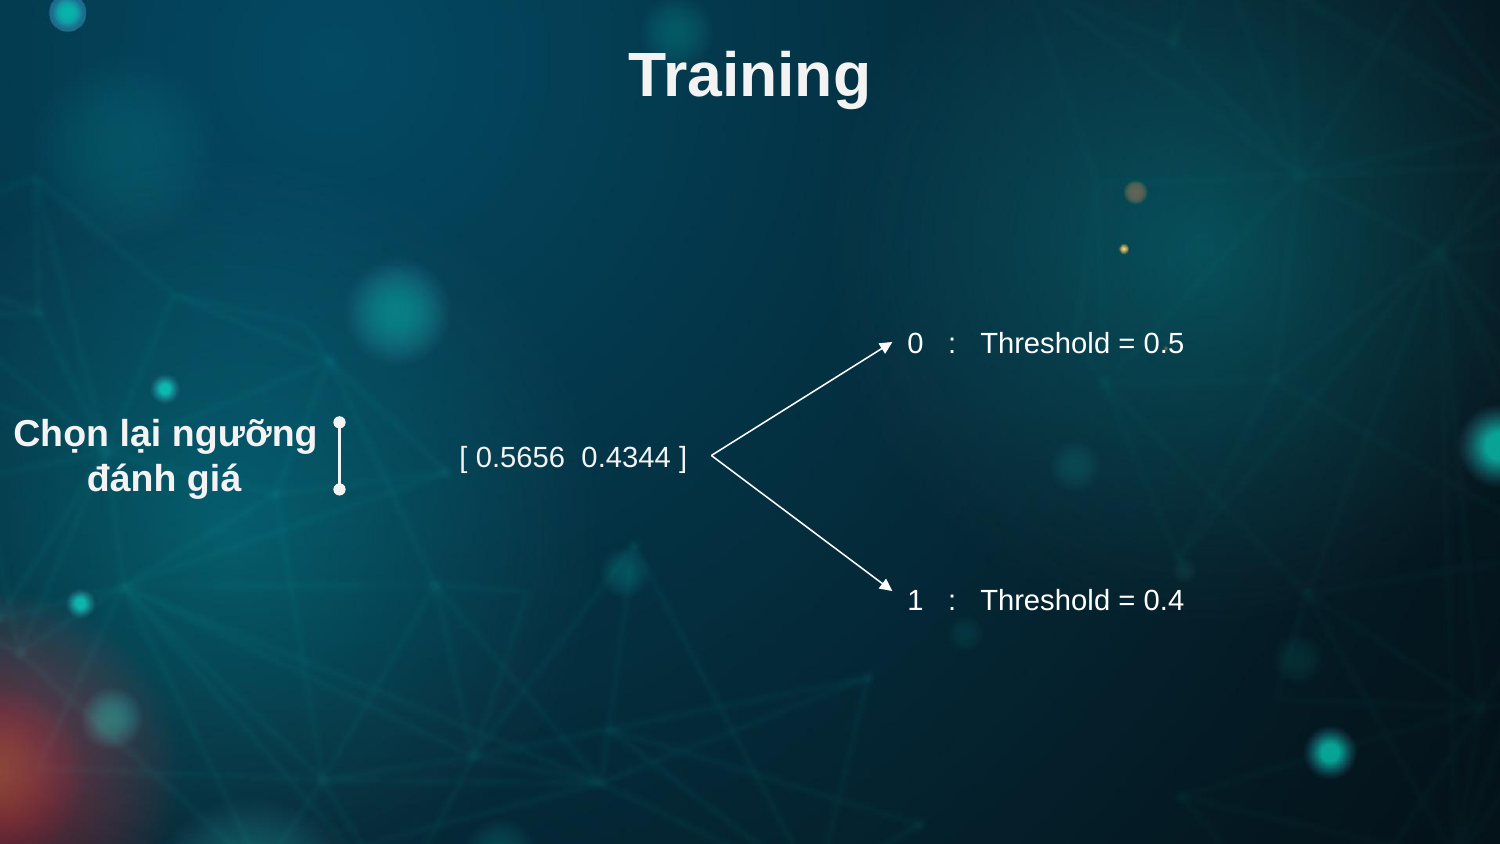

Training
0   :   Threshold = 0.5
Chọn lại ngưỡng
       đánh giá
[ 0.5656  0.4344 ]
1   :   Threshold = 0.4